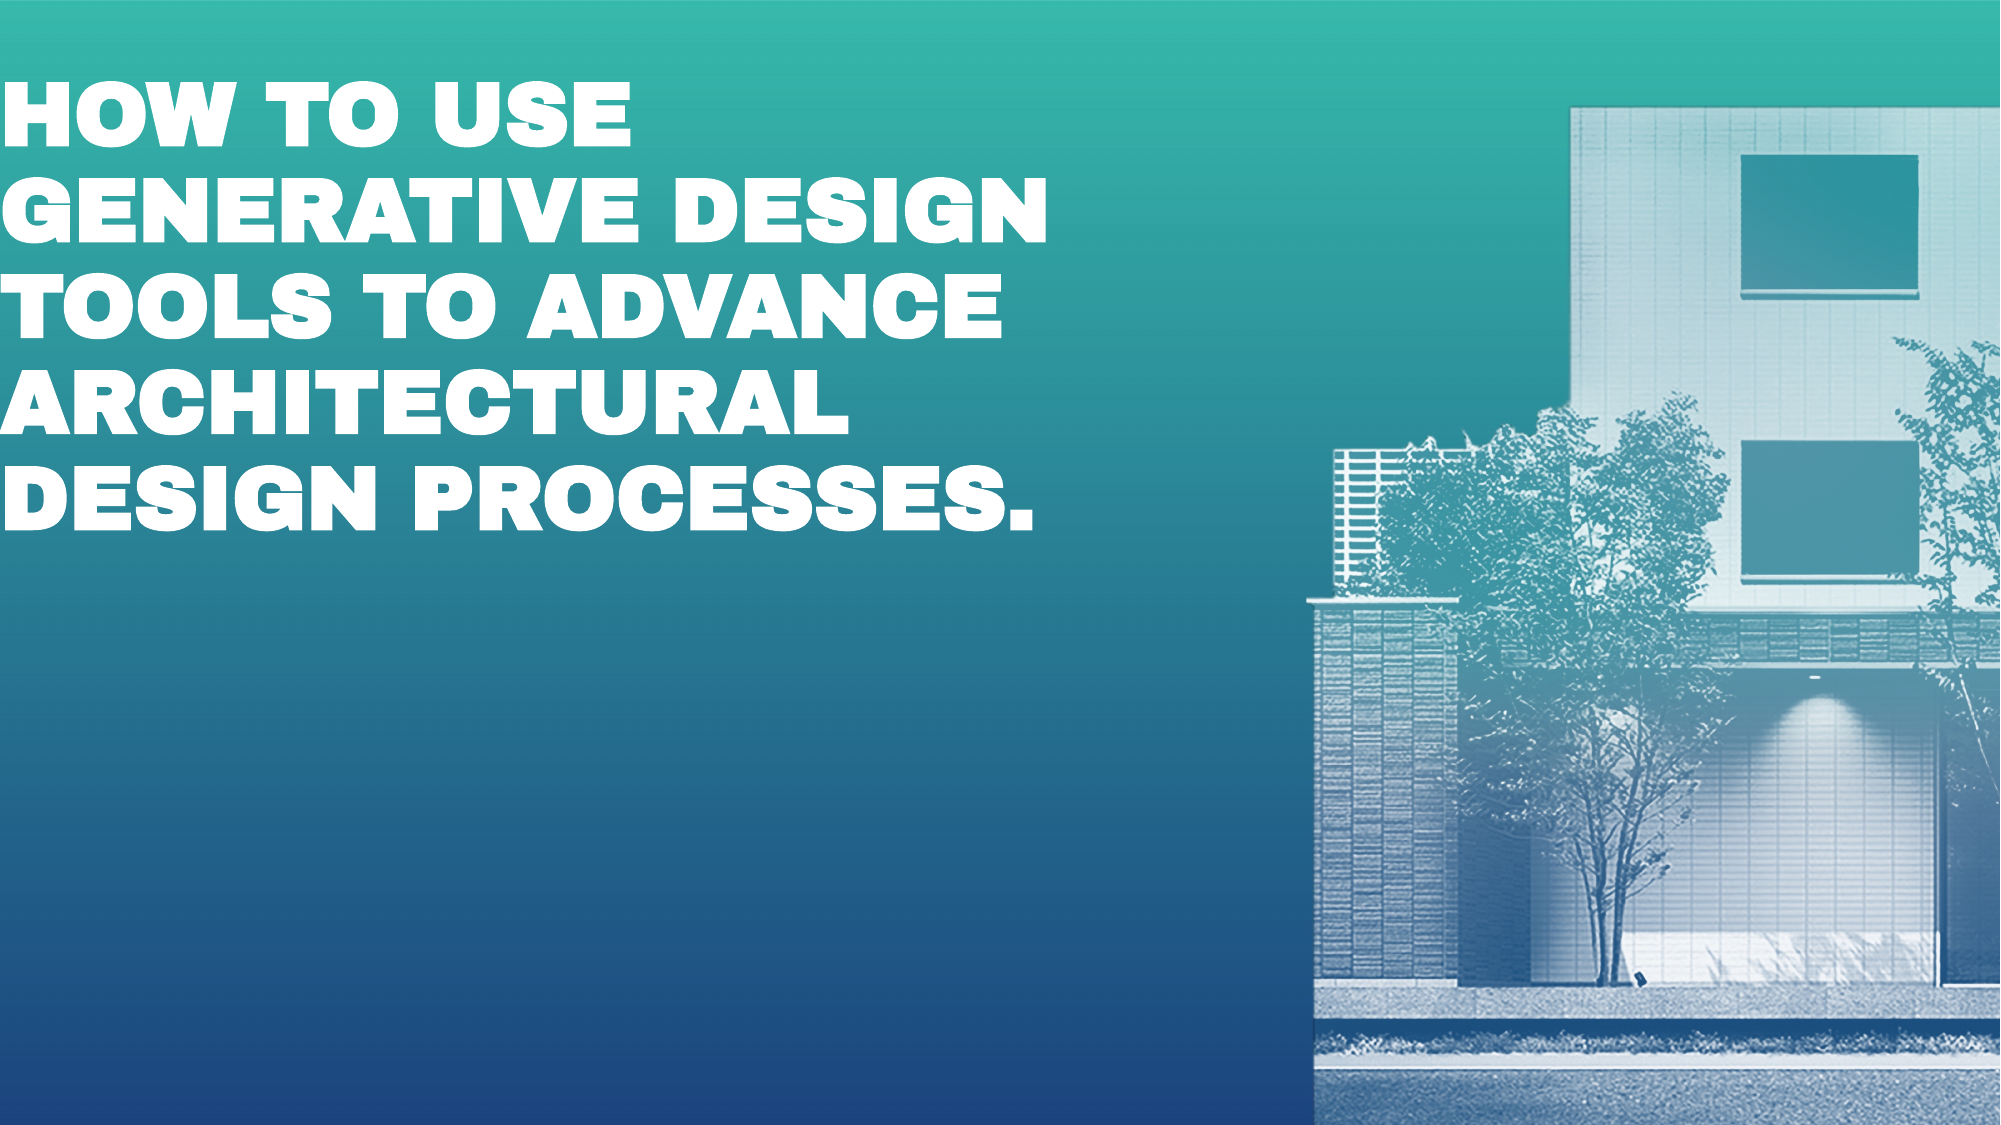

HOW TO USE GENERATIVE DESIGN TOOLS TO ADVANCE ARCHITECTURAL DESIGN PROCESSES.